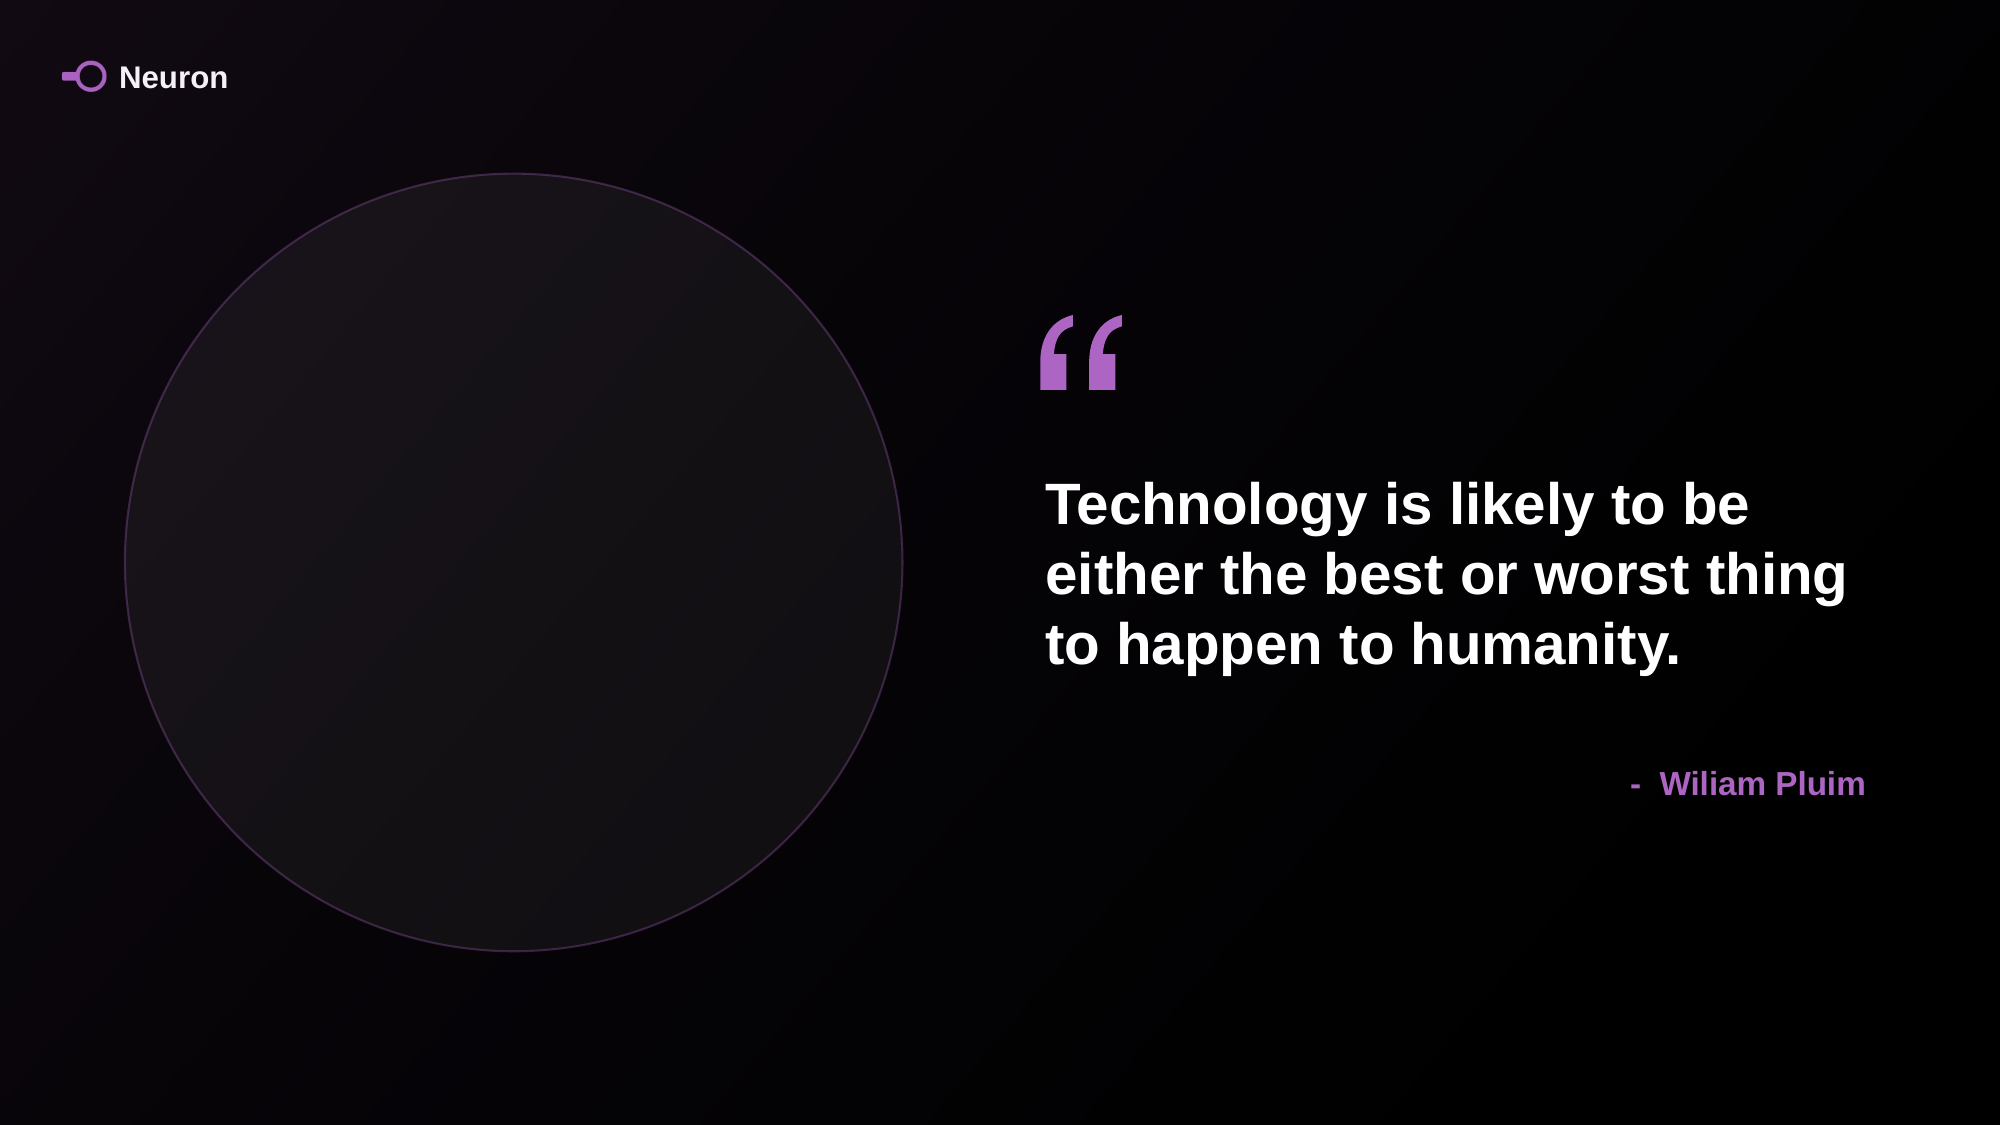

Technology is likely to be either the best or worst thing to happen to humanity.
-  Wiliam Pluim